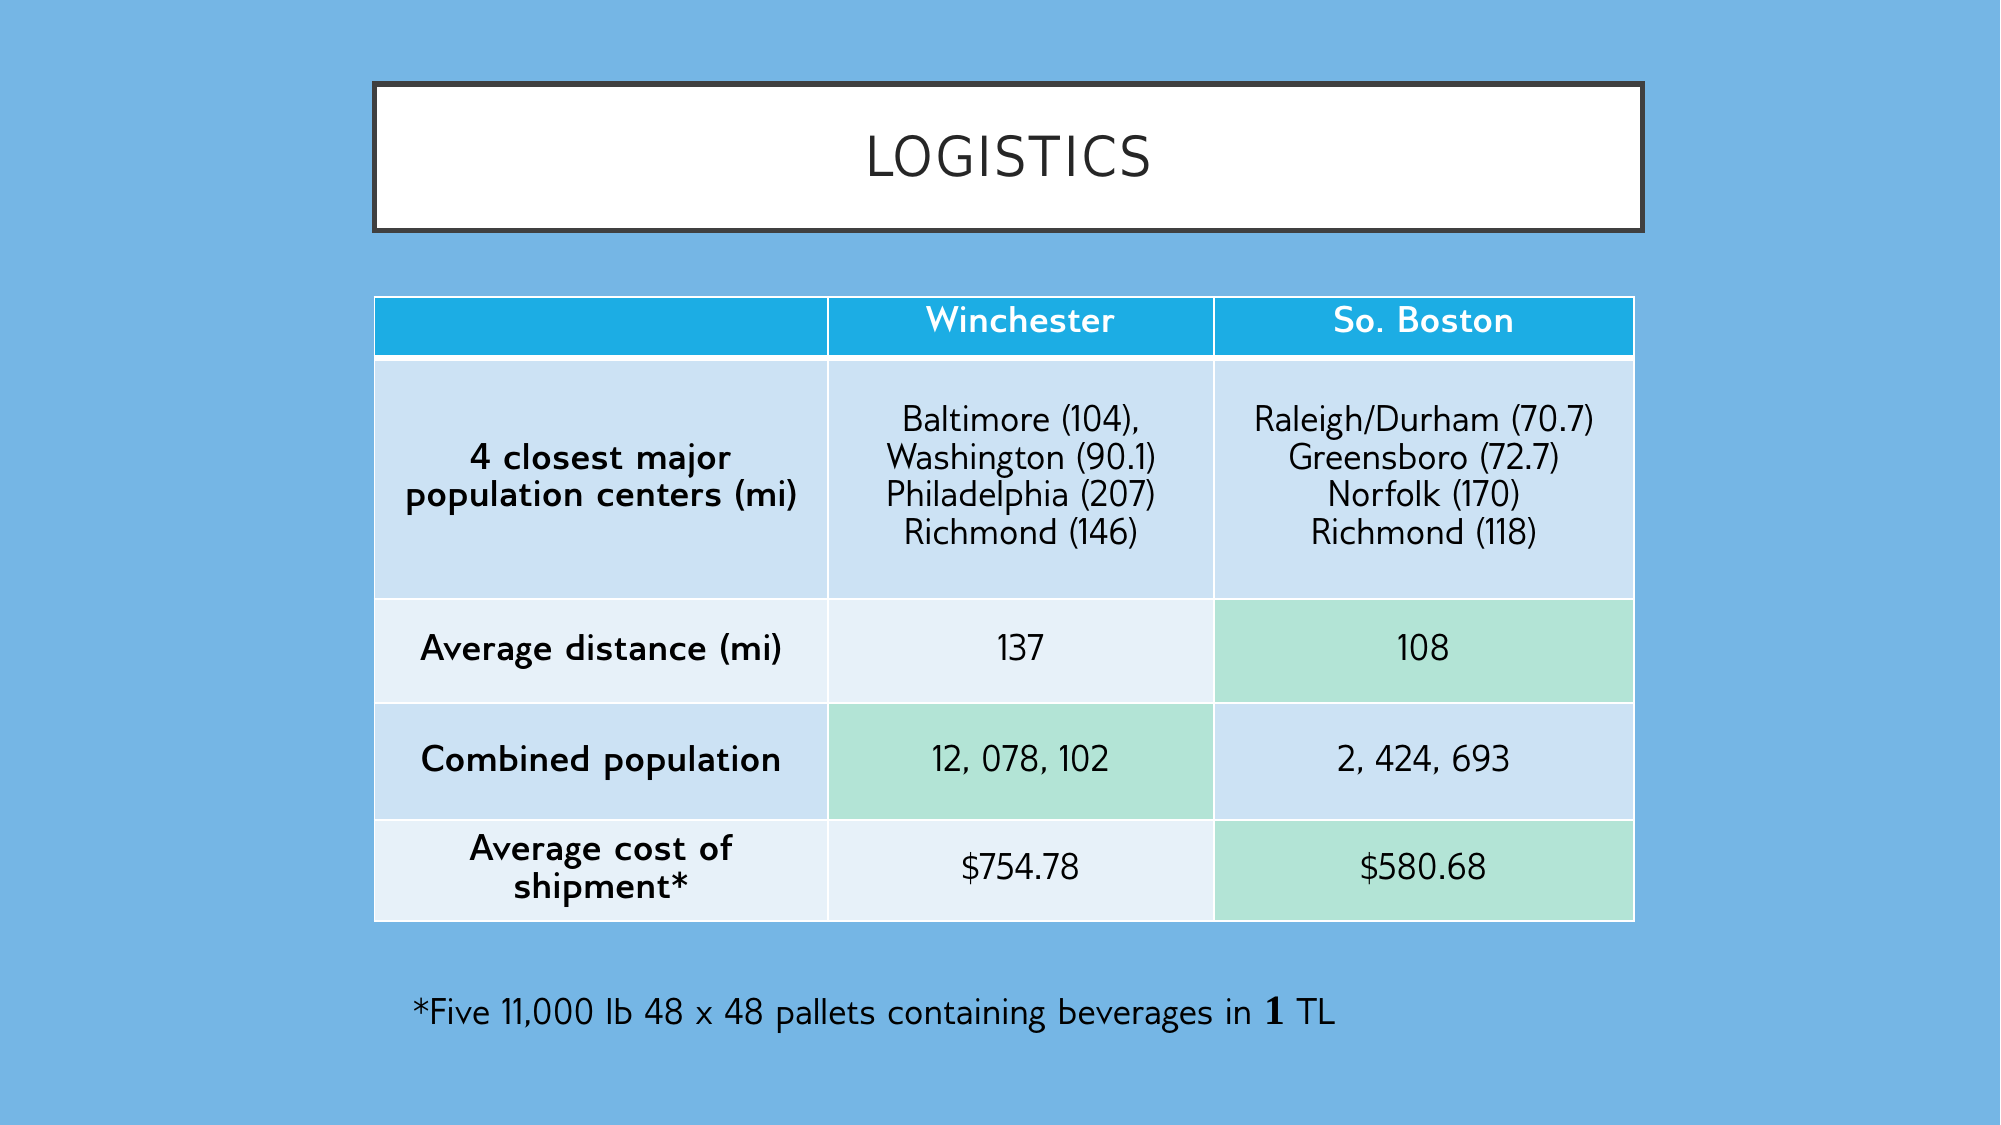

# Logistics
|  | Winchester | So. Boston |
| --- | --- | --- |
| 4 closest major population centers (mi) | Baltimore (104), Washington (90.1) Philadelphia (207) Richmond (146) | Raleigh/Durham (70.7) Greensboro (72.7) Norfolk (170) Richmond (118) |
| Average distance (mi) | 137 | 108 |
| Combined population | 12, 078, 102 | 2, 424, 693 |
| Average cost of shipment\* | $754.78 | $580.68 |
*Five 11,000 lb 48 x 48 pallets containing beverages in 1 TL